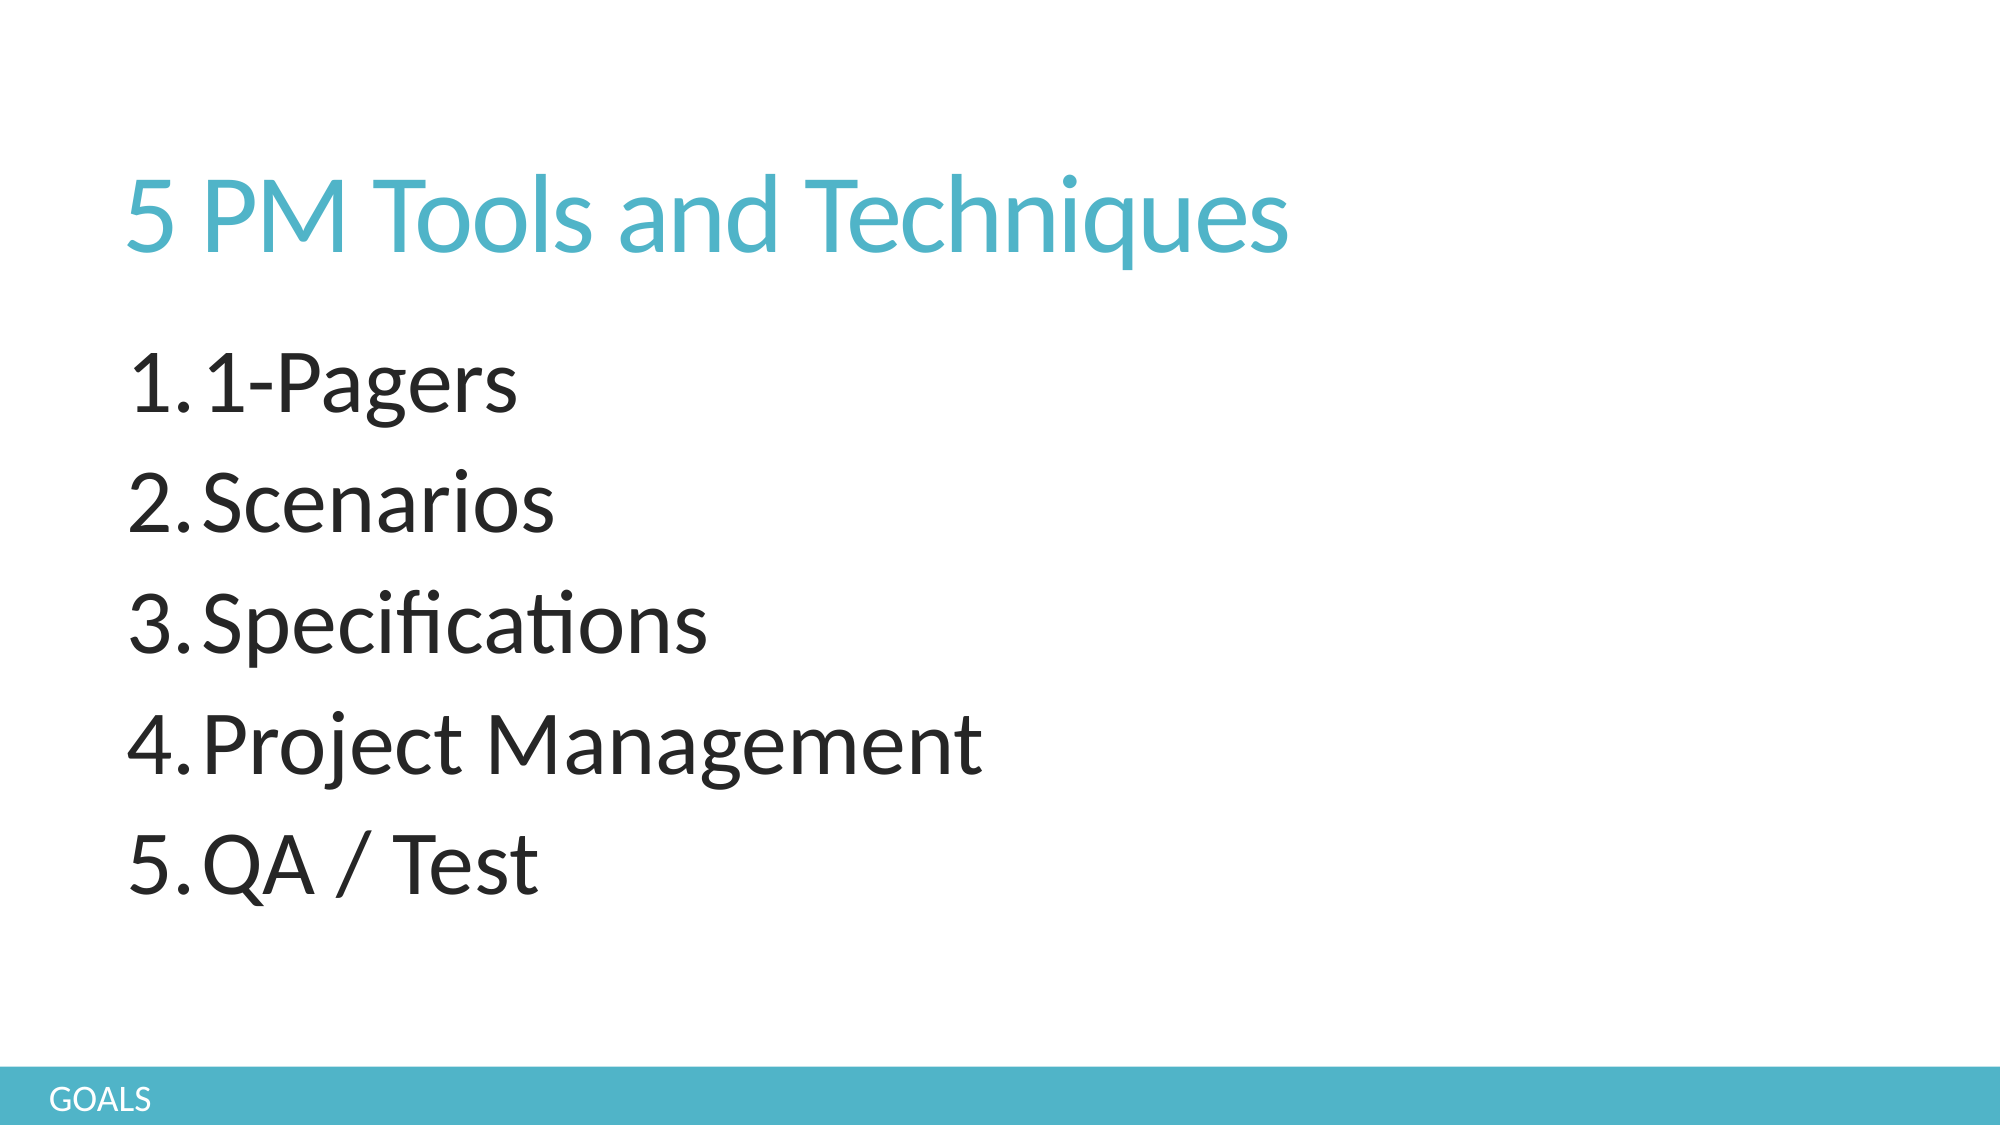

# 5 PM Tools and Techniques
1-Pagers
Scenarios
Specifications
Project Management
QA / Test
    GOALS